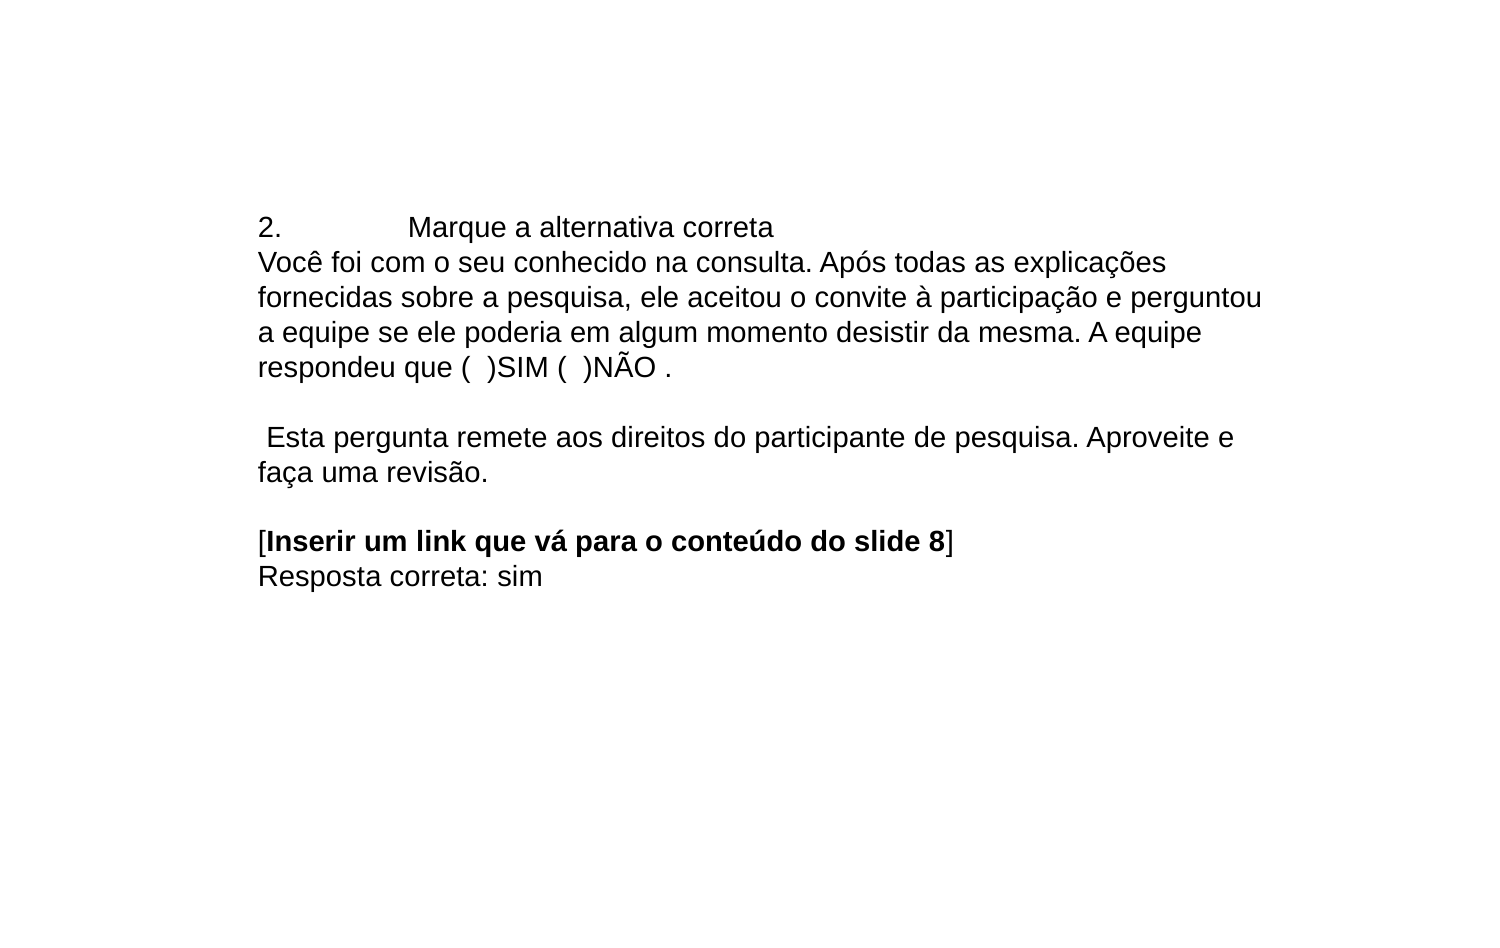

2.	Marque a alternativa correta
Você foi com o seu conhecido na consulta. Após todas as explicações fornecidas sobre a pesquisa, ele aceitou o convite à participação e perguntou a equipe se ele poderia em algum momento desistir da mesma. A equipe respondeu que (  )SIM (  )NÃO .

 Esta pergunta remete aos direitos do participante de pesquisa. Aproveite e faça uma revisão.

[Inserir um link que vá para o conteúdo do slide 8]
Resposta correta: sim